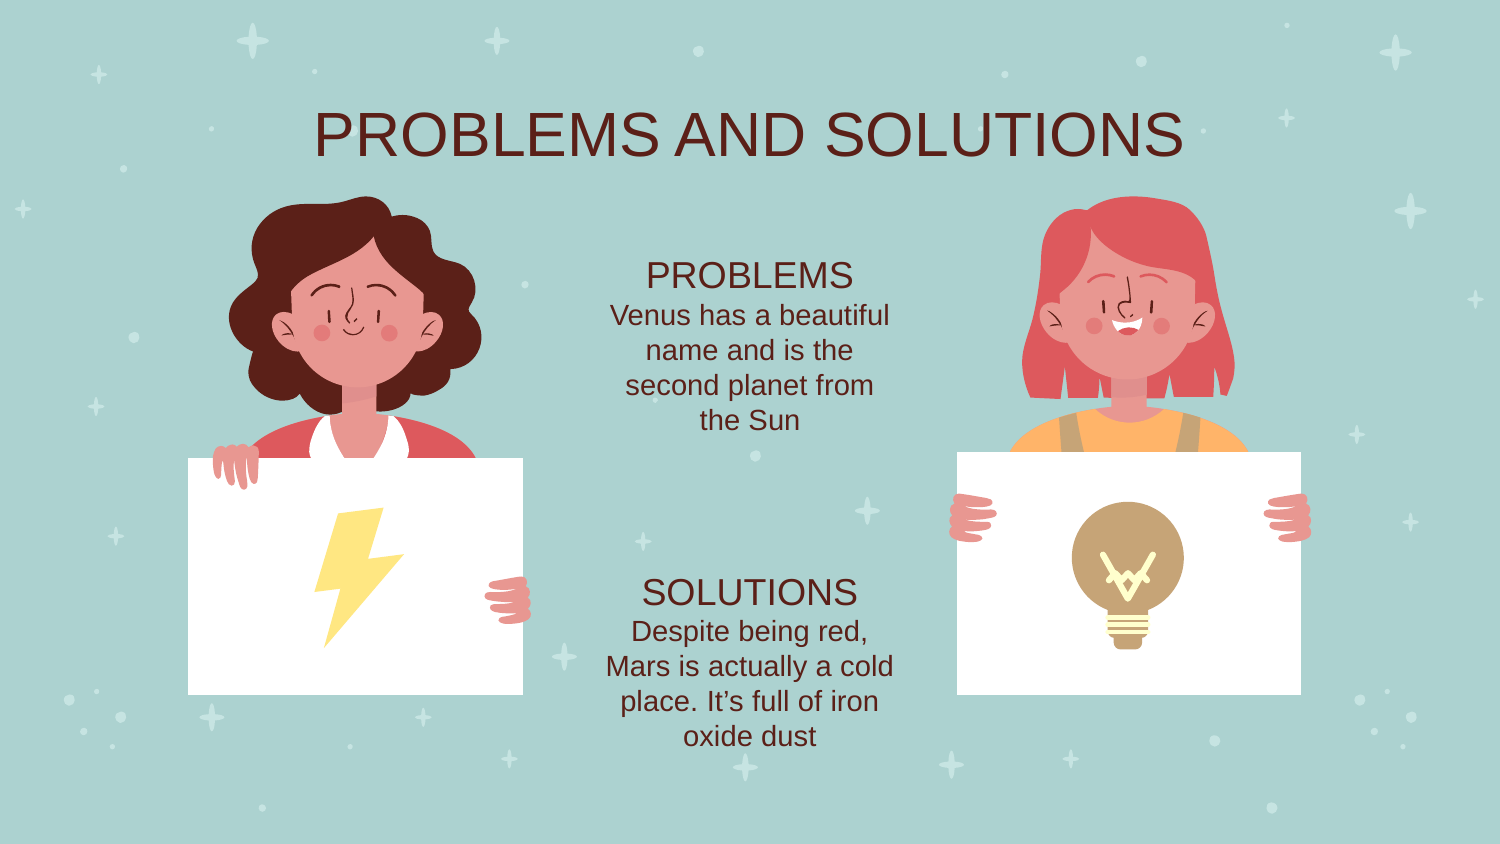

# PROBLEMS AND SOLUTIONS

PROBLEMS
Venus has a beautiful name and is the second planet from the Sun

SOLUTIONS
Despite being red, Mars is actually a cold place. It’s full of iron oxide dust